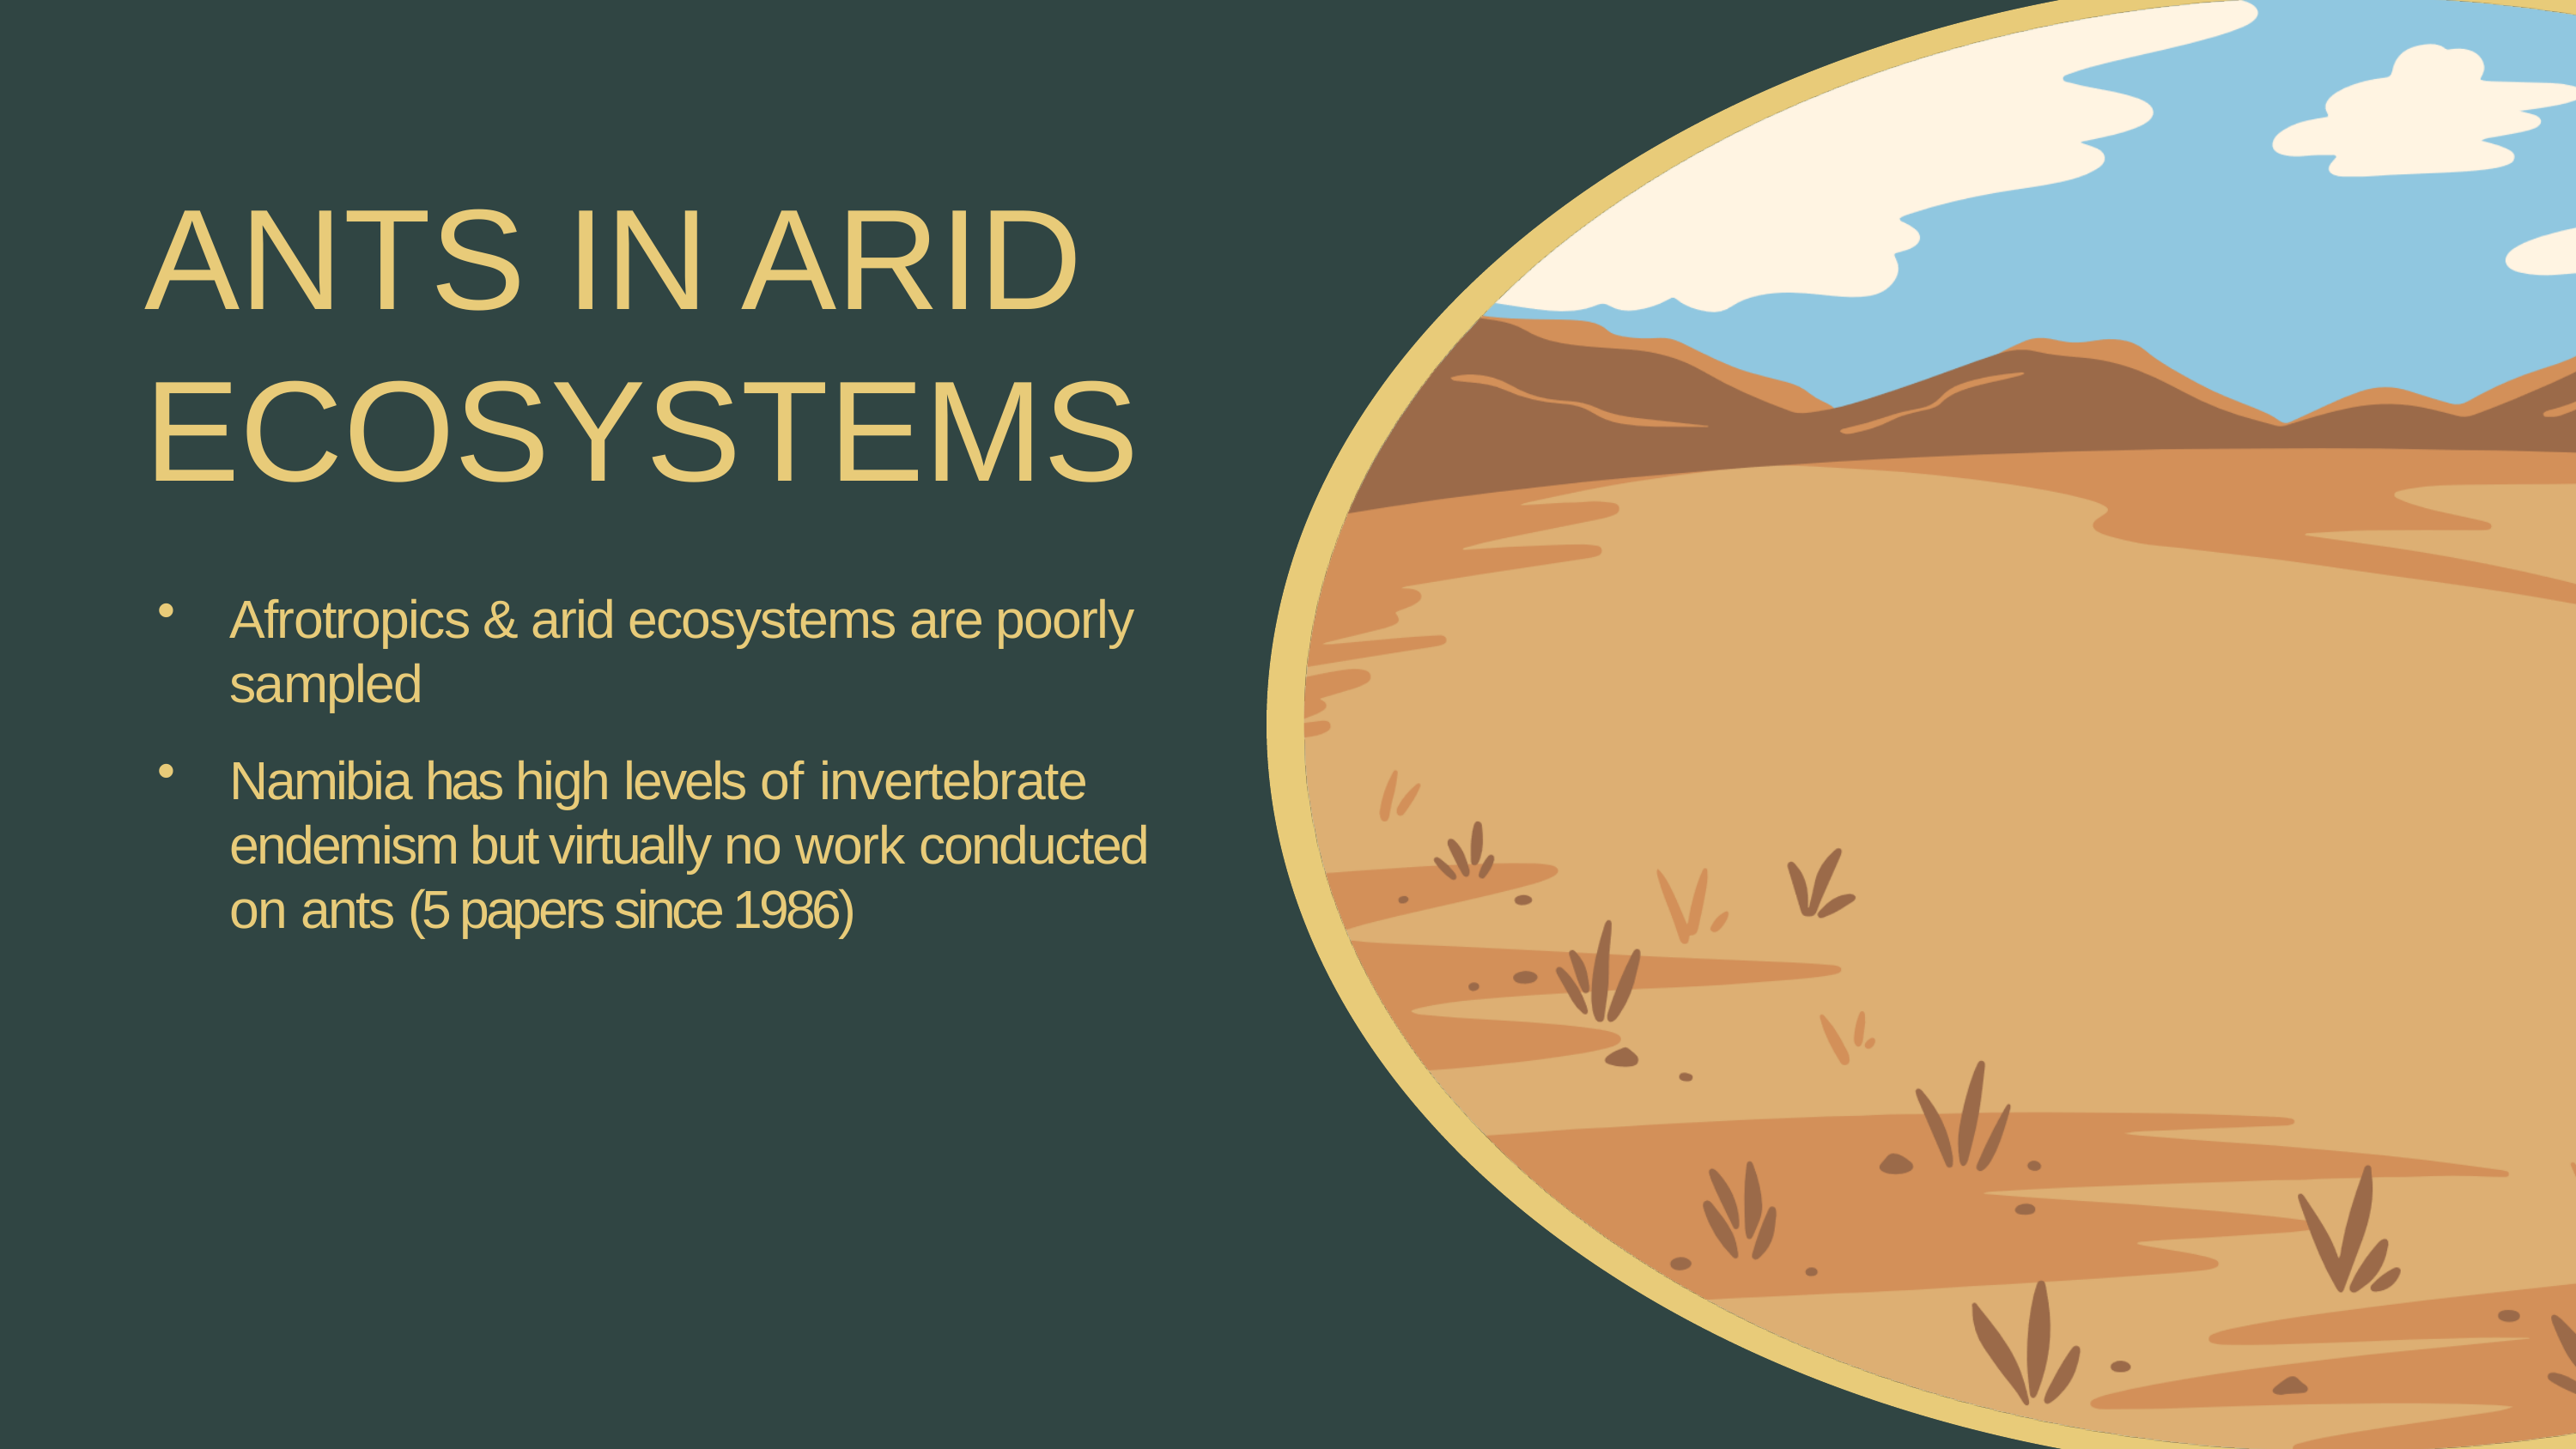

ANTS IN ARID ECOSYSTEMS
Afrotropics & arid ecosystems are poorly sampled
Namibia has high levels of invertebrate endemism but virtually no work conducted on ants (5 papers since 1986)